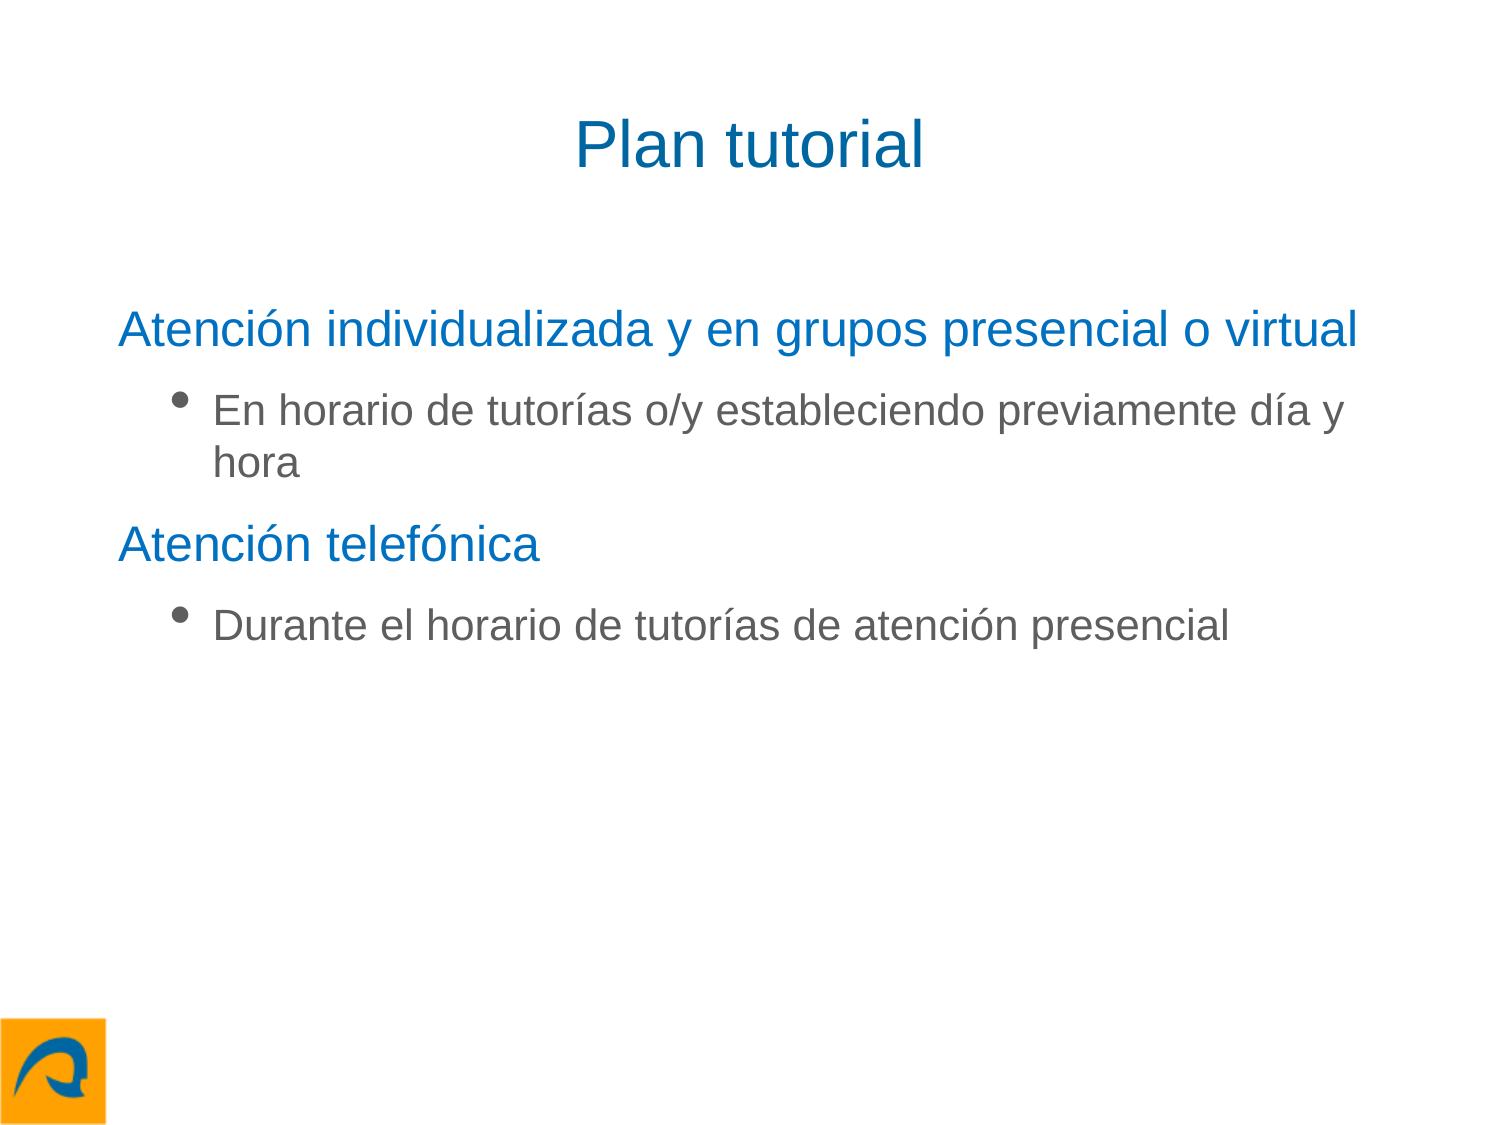

# Plan tutorial
Atención individualizada y en grupos presencial o virtual
En horario de tutorías o/y estableciendo previamente día y hora
Atención telefónica
Durante el horario de tutorías de atención presencial